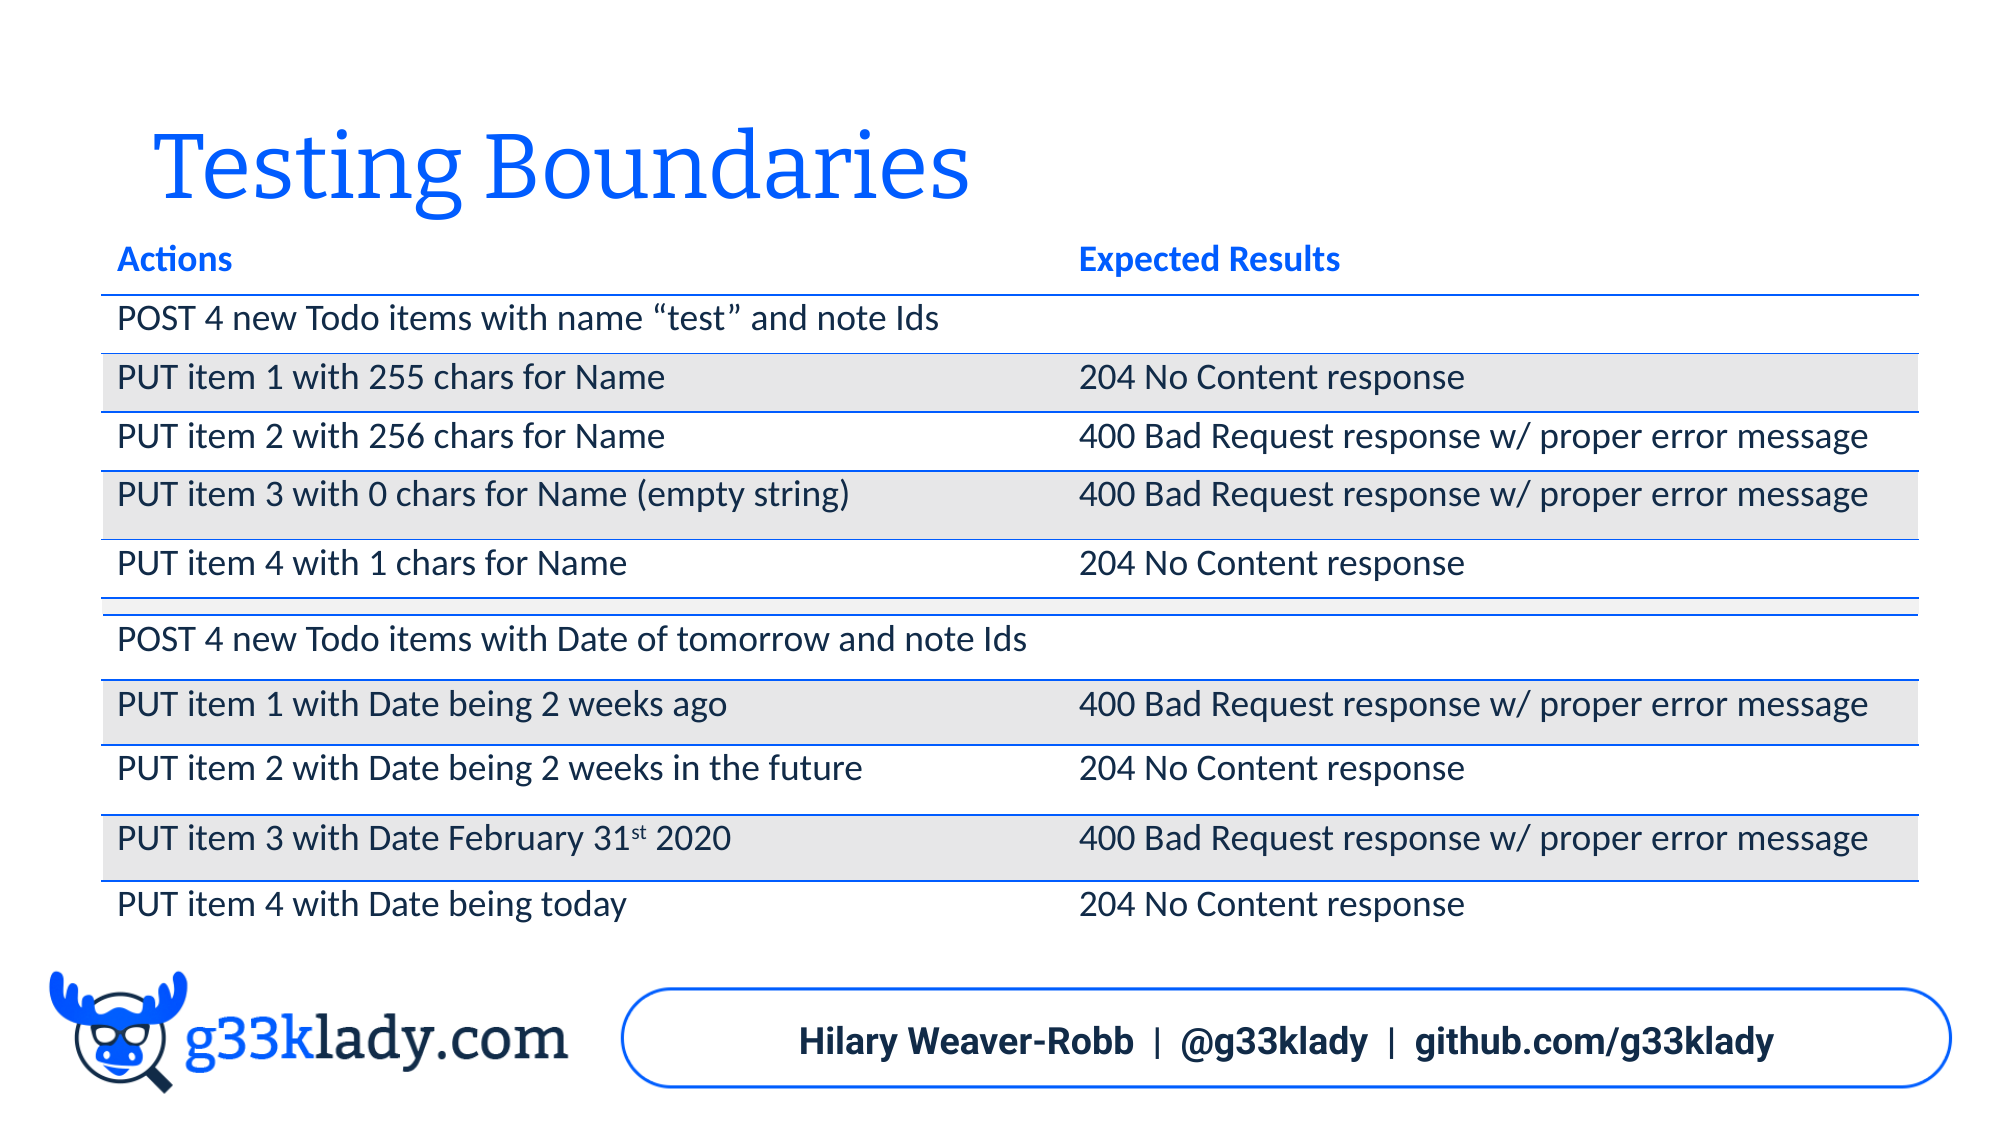

# Testing Boundaries
| Actions | Expected Results |
| --- | --- |
| POST 4 new Todo items with name “test” and note Ids |  |
| PUT item 1 with 255 chars for Name | 204 No Content response |
| PUT item 2 with 256 chars for Name | 400 Bad Request response w/ proper error message |
| PUT item 3 with 0 chars for Name (empty string) | 400 Bad Request response w/ proper error message |
| PUT item 4 with 1 chars for Name | 204 No Content response |
|  |  |
| POST 4 new Todo items with Date of tomorrow and note Ids |  |
| PUT item 1 with Date being 2 weeks ago | 400 Bad Request response w/ proper error message |
| PUT item 2 with Date being 2 weeks in the future | 204 No Content response |
| PUT item 3 with Date February 31st 2020 | 400 Bad Request response w/ proper error message |
| PUT item 4 with Date being today | 204 No Content response |

Hilary Weaver-Robb  |  @g33klady  |  github.com/g33klady